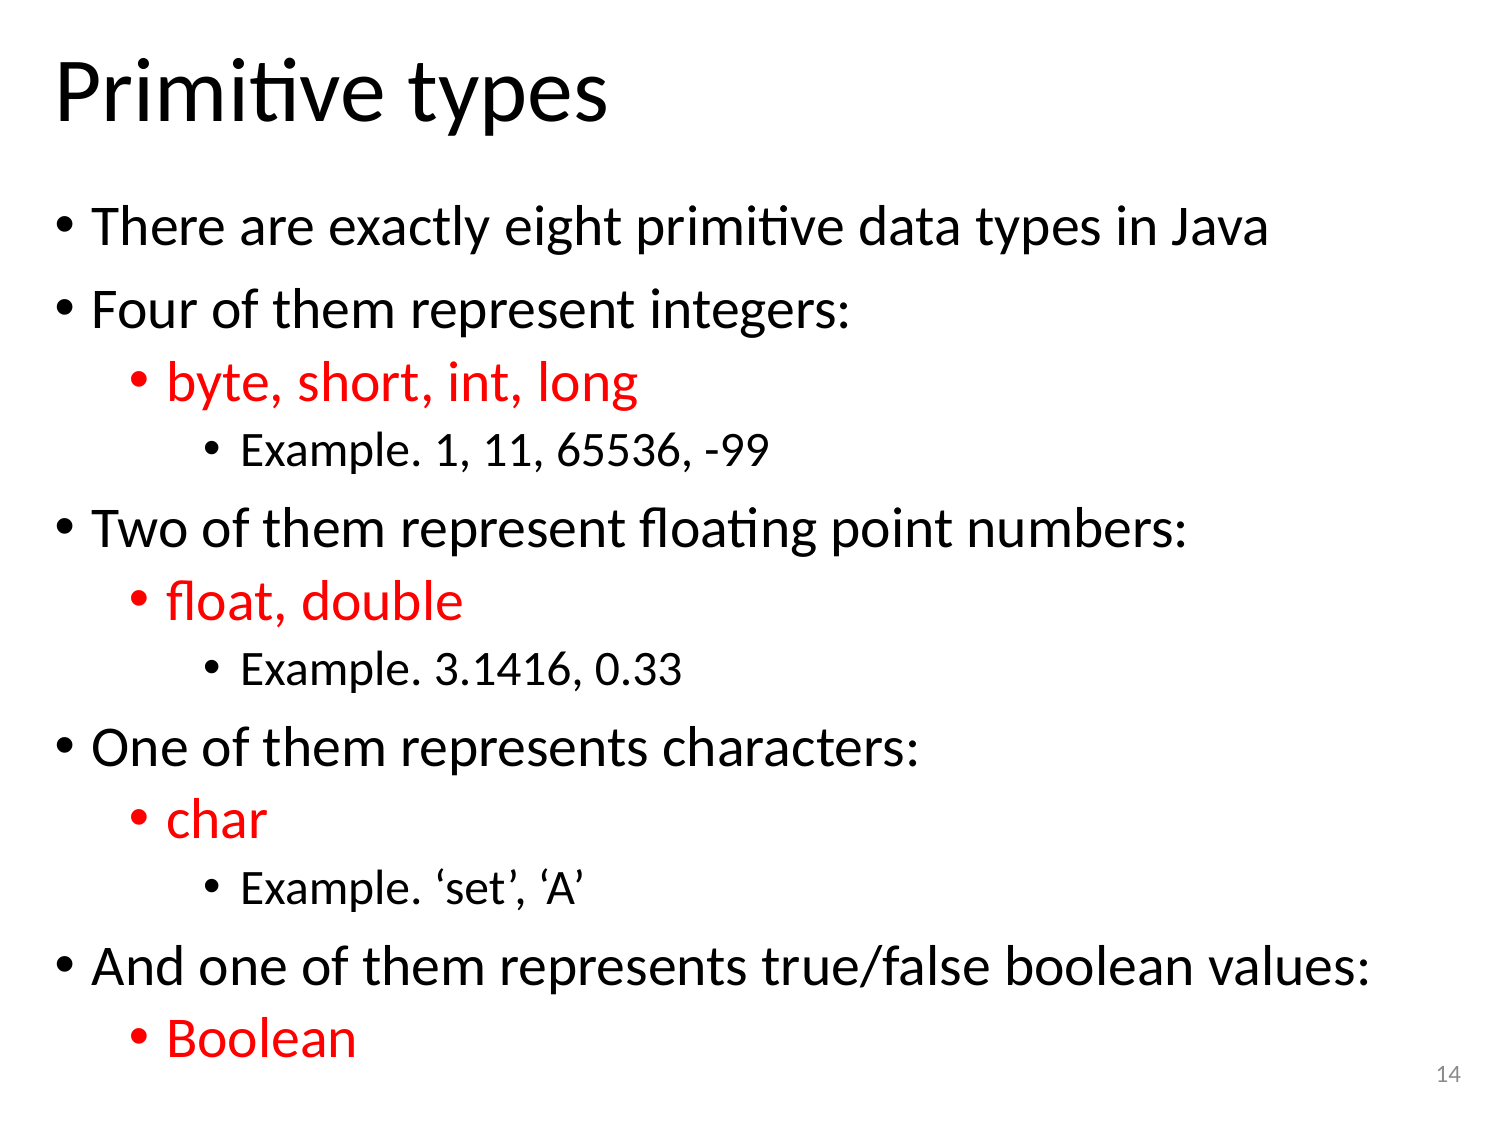

# Primitive types
There are exactly eight primitive data types in Java
Four of them represent integers:
byte, short, int, long
Example. 1, 11, 65536, -99
Two of them represent floating point numbers:
float, double
Example. 3.1416, 0.33
One of them represents characters:
char
Example. ‘set’, ‘A’
And one of them represents true/false boolean values:
Boolean

14